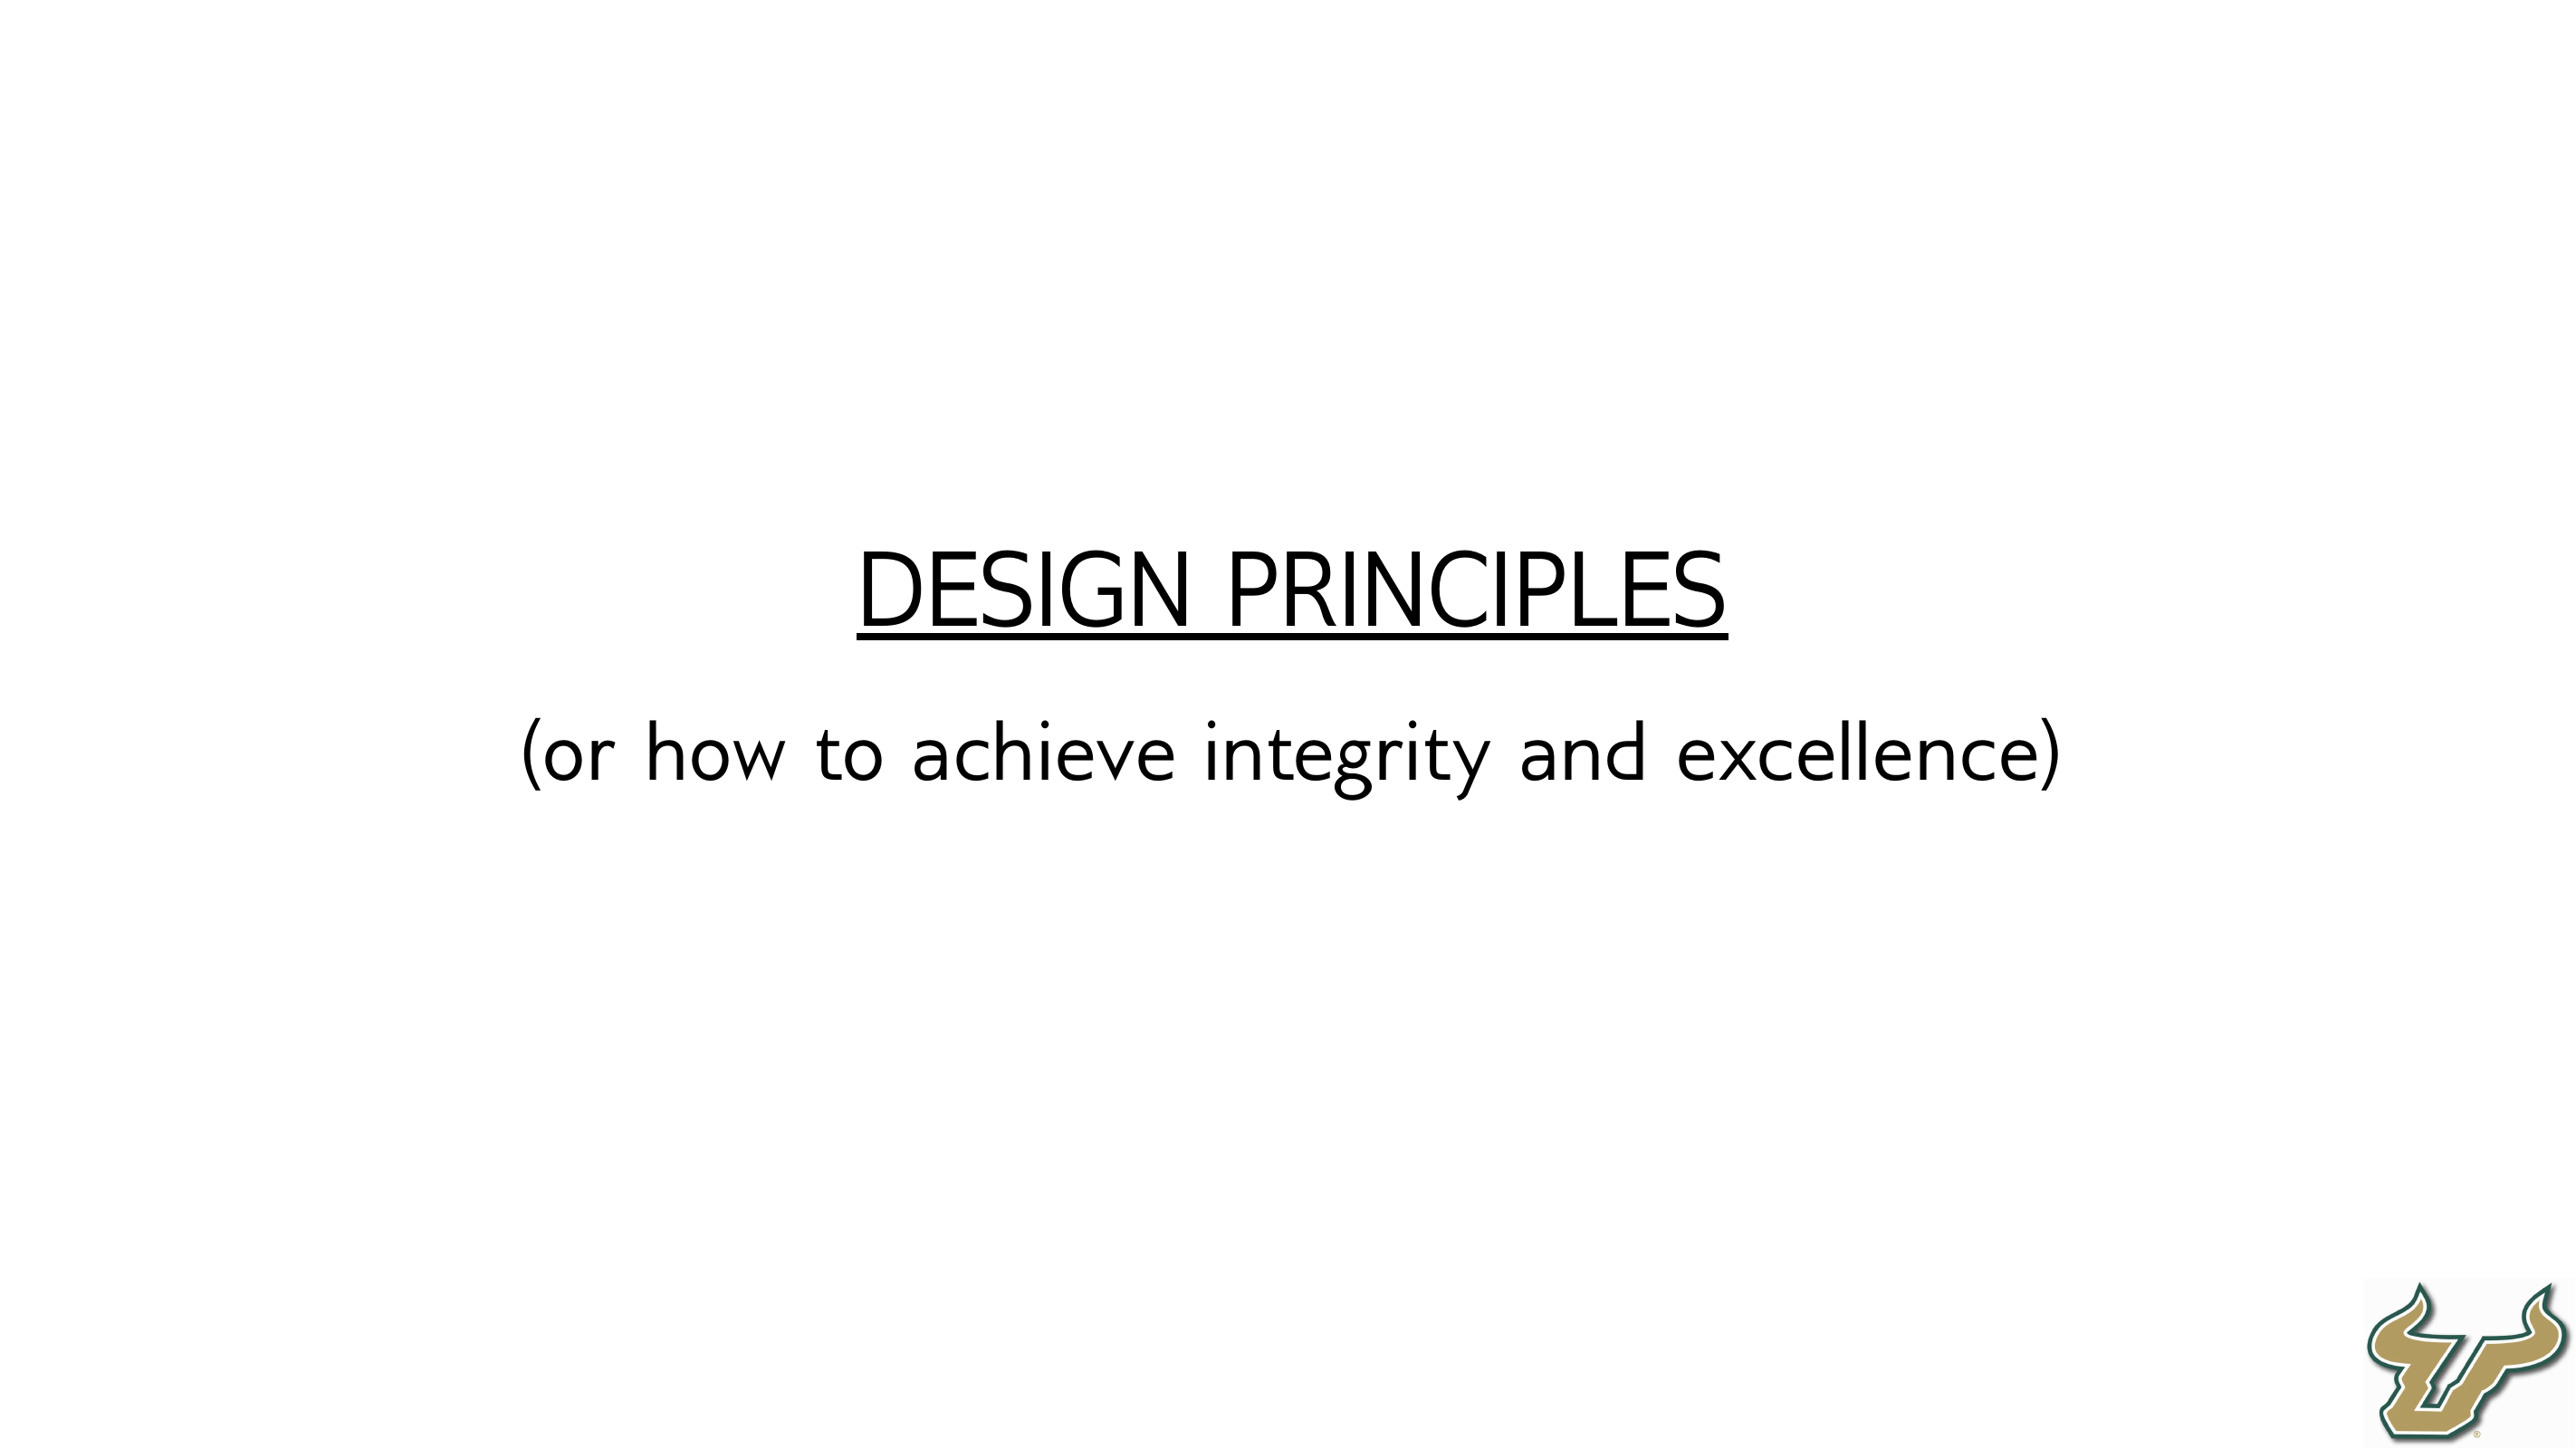

DESIGN PRINCIPLES
(or how to achieve integrity and excellence)